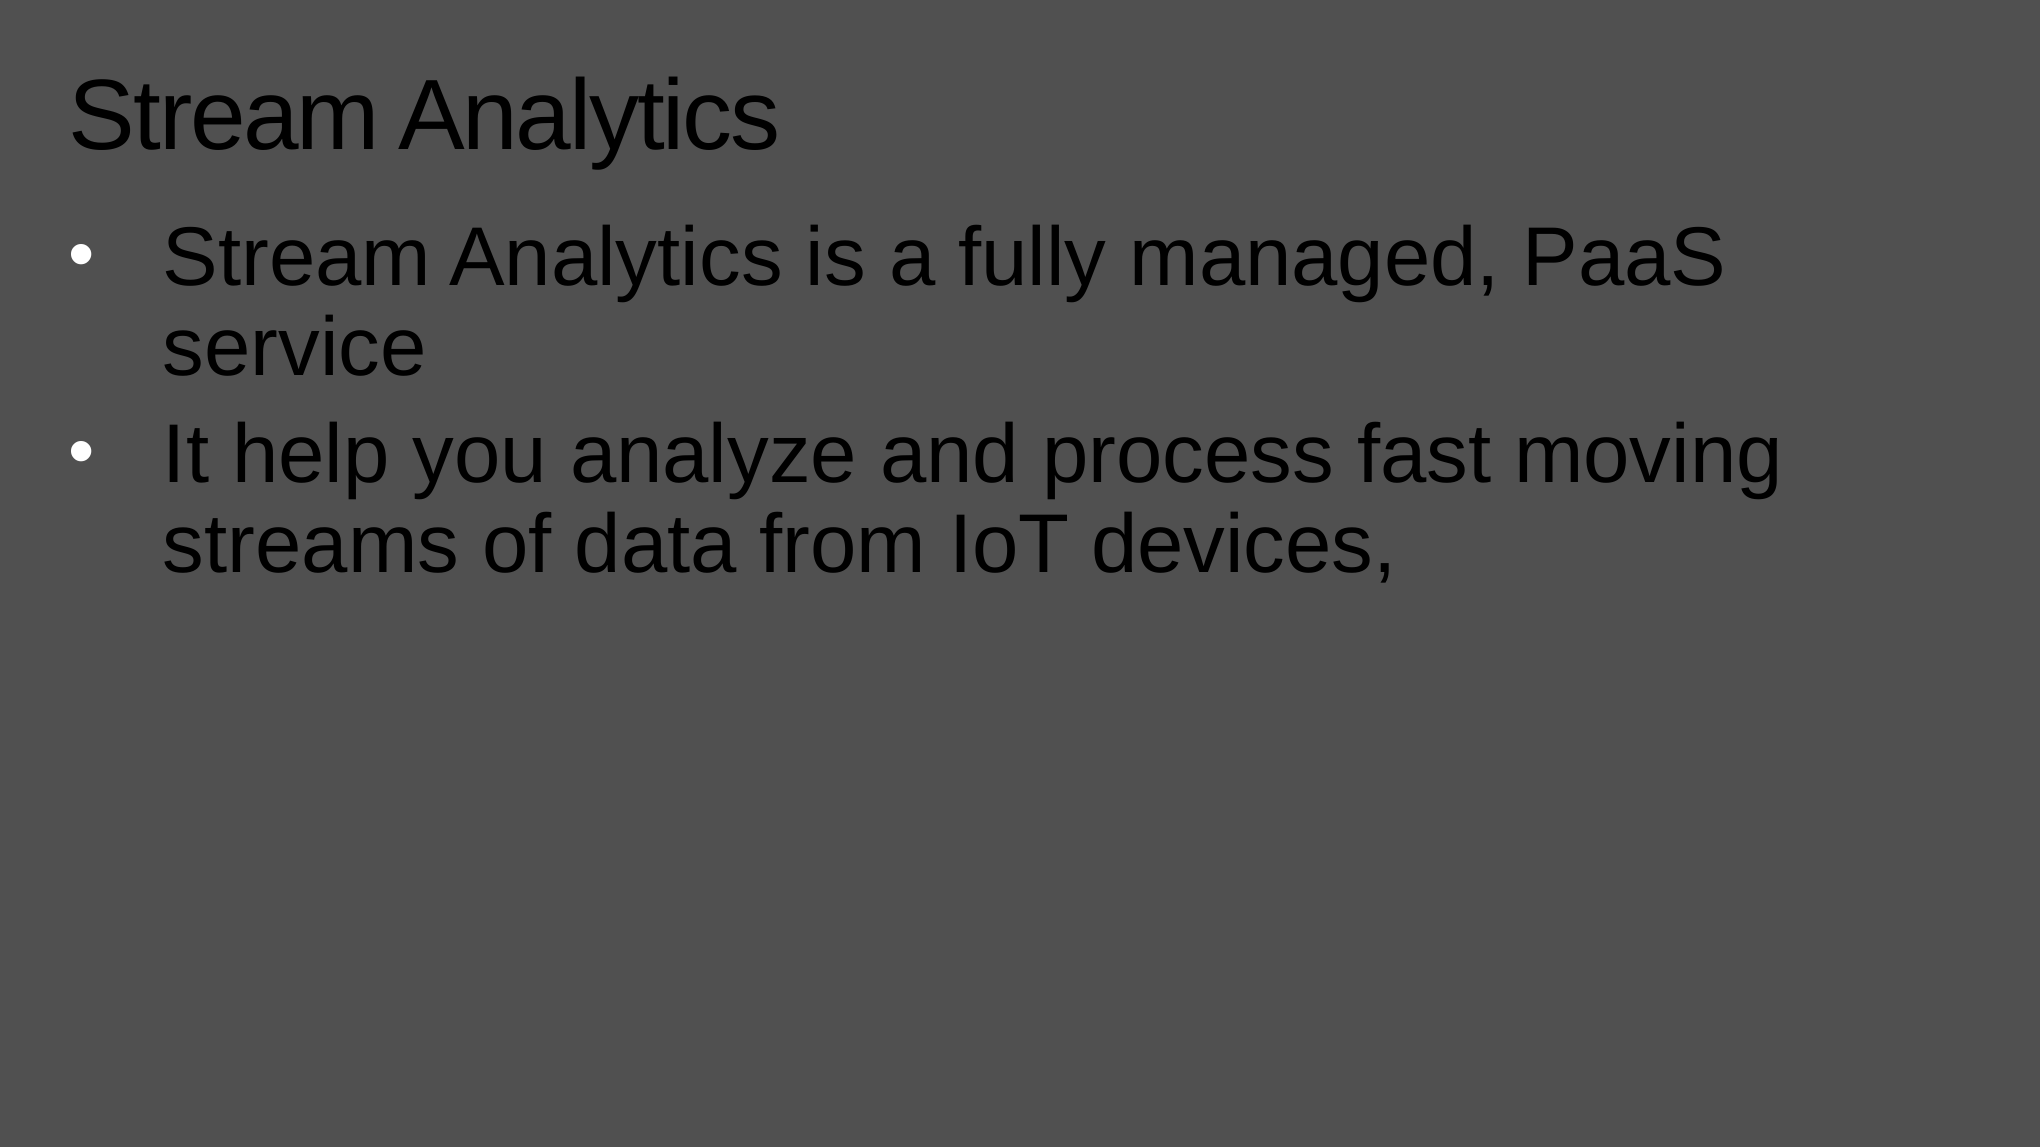

# Stream Analytics
Stream Analytics is a fully managed, PaaS service
It help you analyze and process fast moving streams of data from IoT devices,